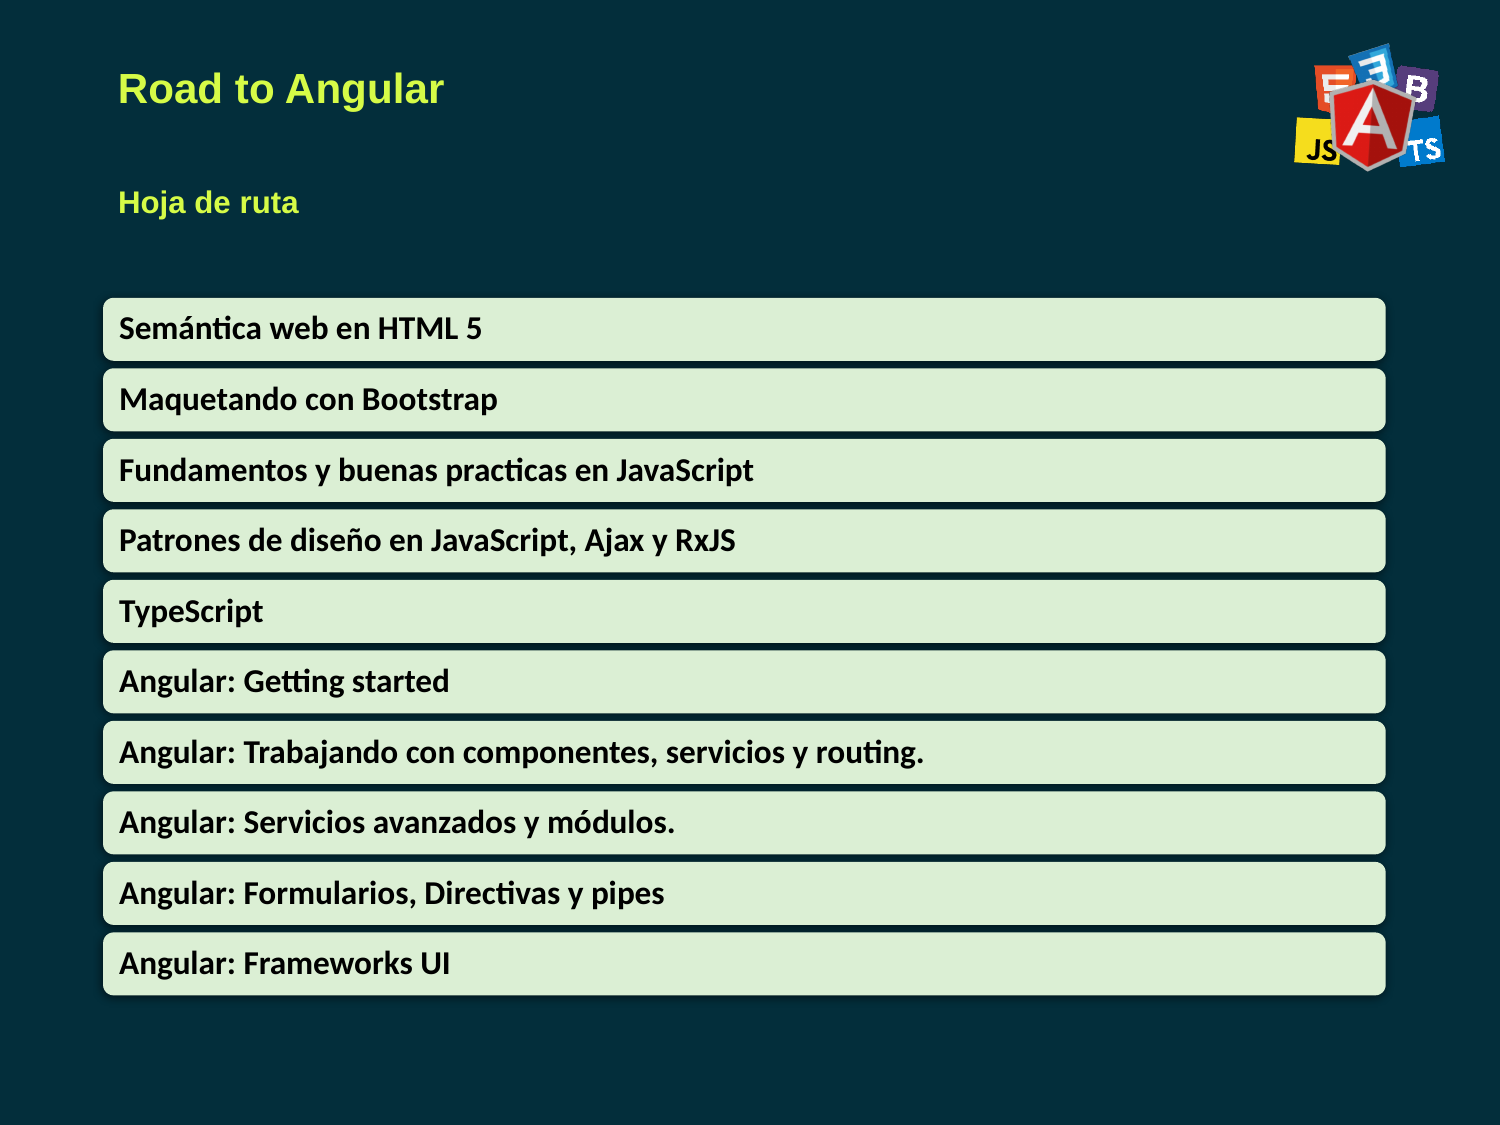

# Road to Angular
Hoja de ruta
Semántica web en HTML 5
Maquetando con Bootstrap
Fundamentos y buenas practicas en JavaScript
Patrones de diseño en JavaScript, Ajax y RxJS
TypeScript
Angular: Getting started
Angular: Trabajando con componentes, servicios y routing.
Angular: Servicios avanzados y módulos.
Angular: Formularios, Directivas y pipes
Angular: Frameworks UI